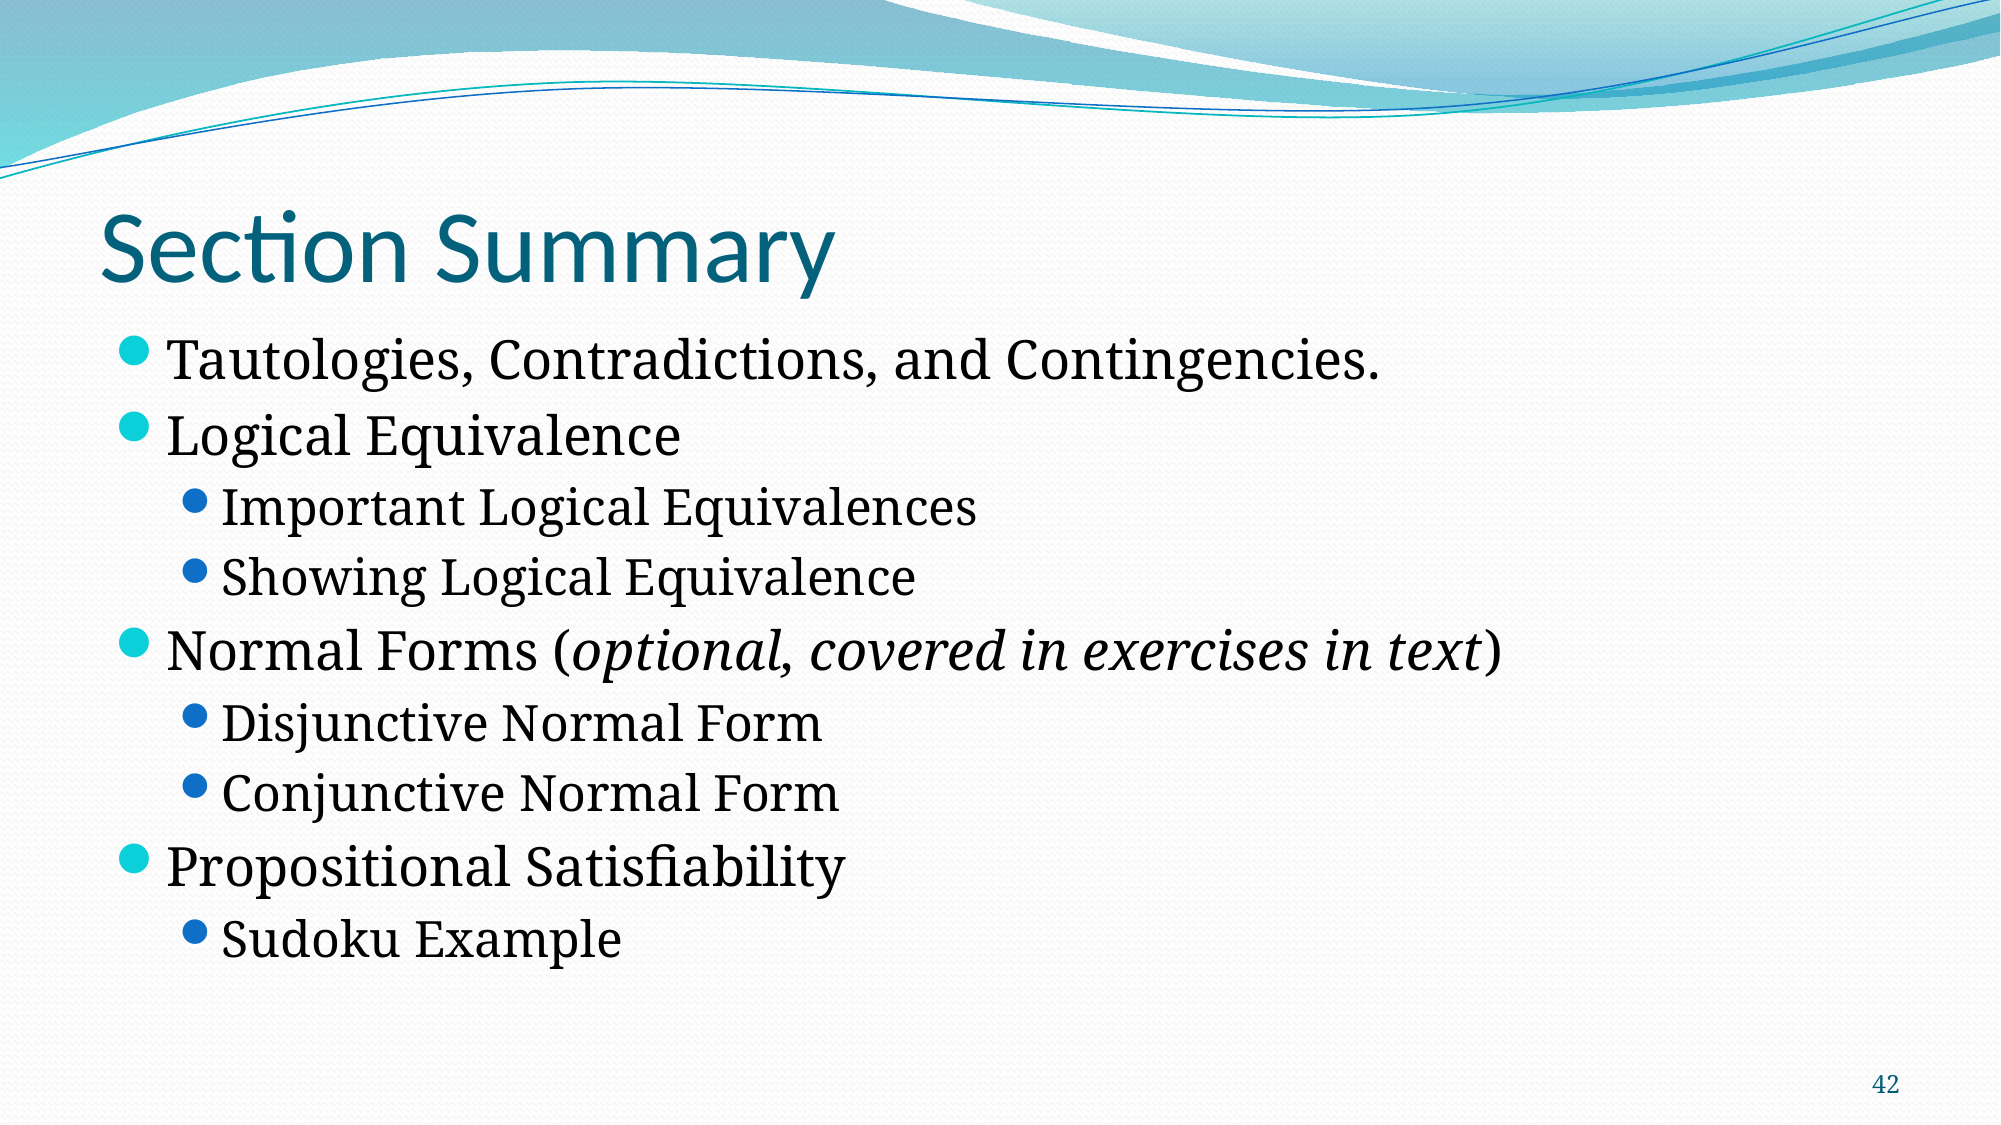

# Section Summary
Tautologies, Contradictions, and Contingencies.
Logical Equivalence
Important Logical Equivalences
Showing Logical Equivalence
Normal Forms (optional, covered in exercises in text)
Disjunctive Normal Form
Conjunctive Normal Form
Propositional Satisfiability
Sudoku Example

42